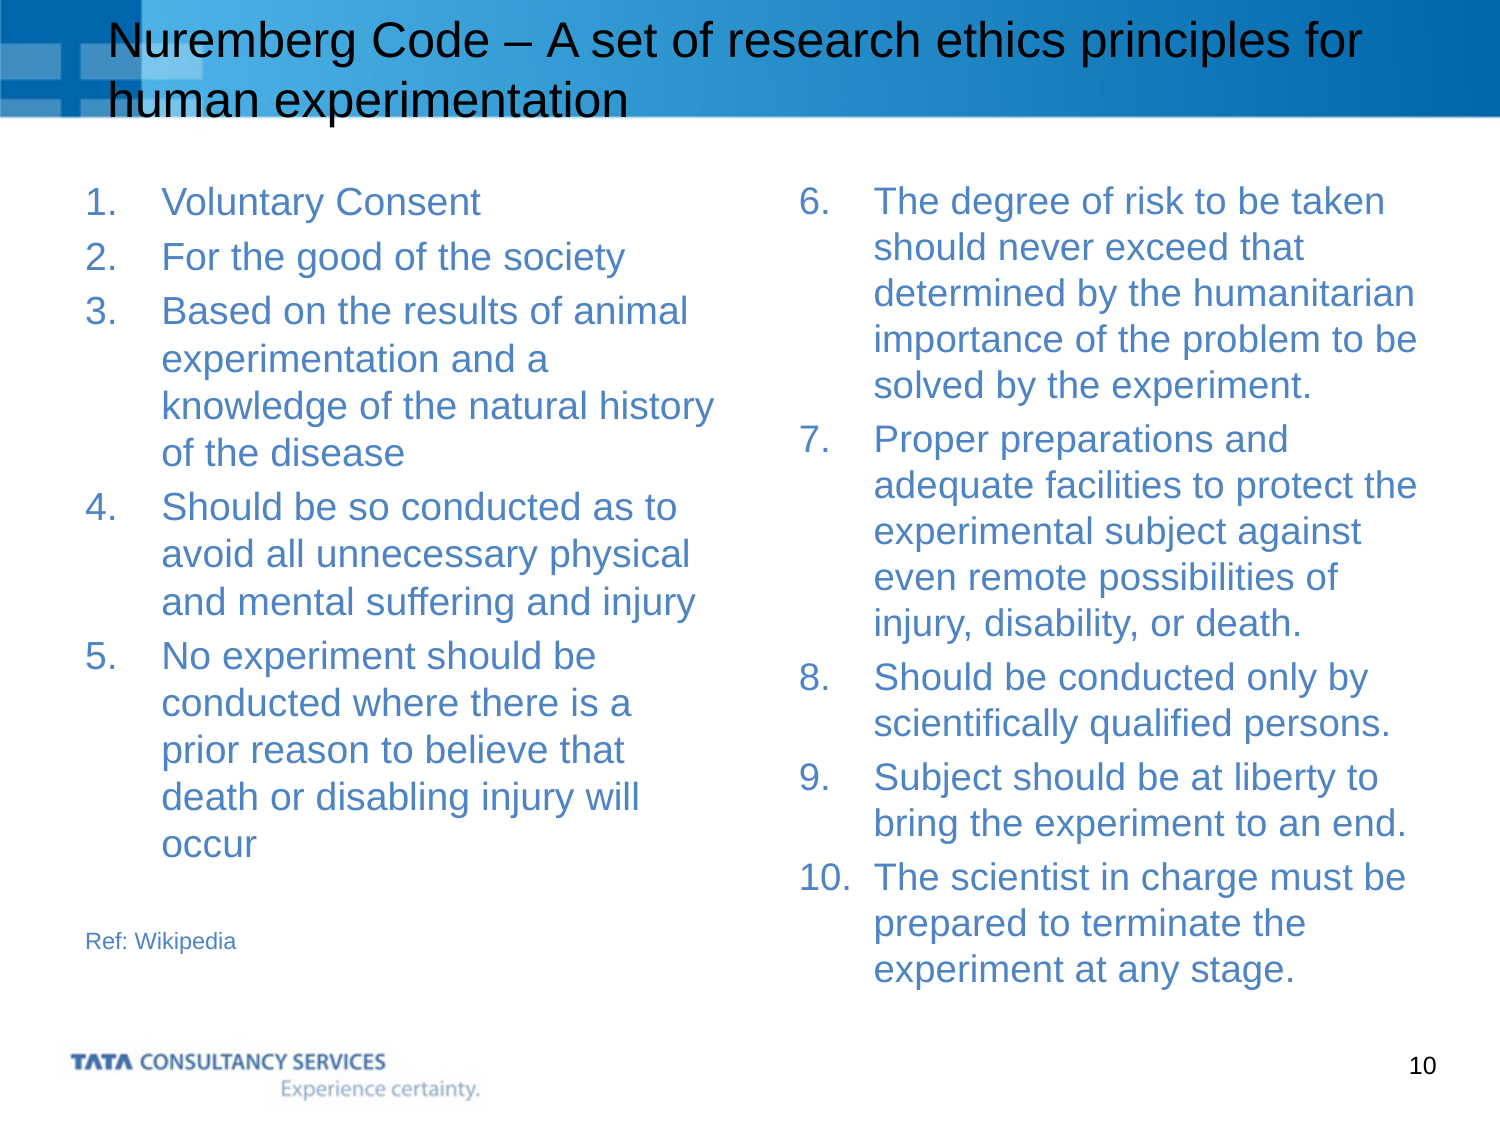

# Nuremberg Code – A set of research ethics principles for human experimentation
The degree of risk to be taken should never exceed that determined by the humanitarian importance of the problem to be solved by the experiment.
Proper preparations and adequate facilities to protect the experimental subject against even remote possibilities of injury, disability, or death.
Should be conducted only by scientifically qualified persons.
Subject should be at liberty to bring the experiment to an end.
The scientist in charge must be prepared to terminate the experiment at any stage.
Voluntary Consent
For the good of the society
Based on the results of animal experimentation and a knowledge of the natural history of the disease
Should be so conducted as to avoid all unnecessary physical and mental suffering and injury
No experiment should be conducted where there is a prior reason to believe that death or disabling injury will occur

Ref: Wikipedia